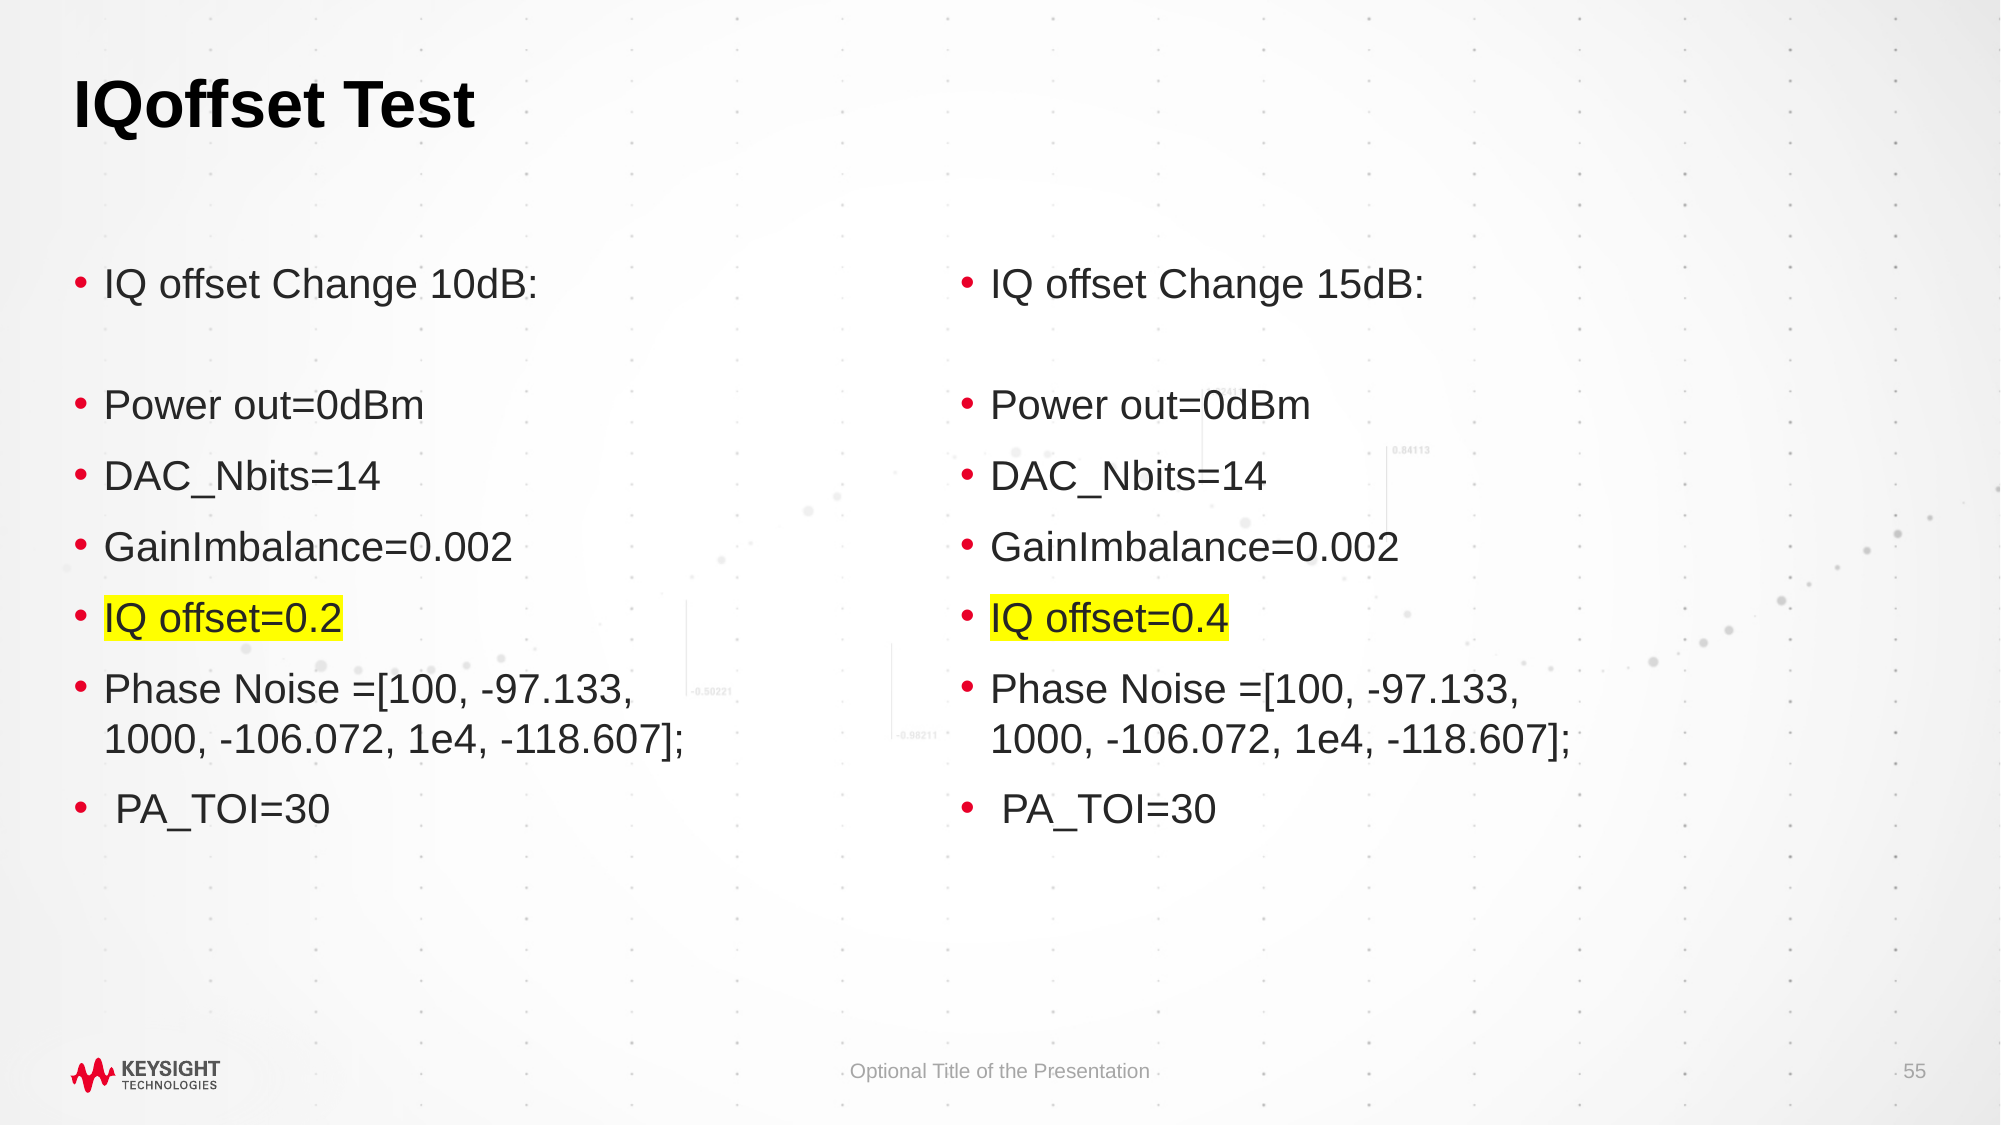

# IQoffset Test

IQ offset Change 15dB:
Power out=0dBm
DAC_Nbits=14
GainImbalance=0.002
IQ offset=0.4
Phase Noise =[100, -97.133, 1000, -106.072, 1e4, -118.607];
 PA_TOI=30
IQ offset Change 10dB:
Power out=0dBm
DAC_Nbits=14
GainImbalance=0.002
IQ offset=0.2
Phase Noise =[100, -97.133, 1000, -106.072, 1e4, -118.607];
 PA_TOI=30
Optional Title of the Presentation